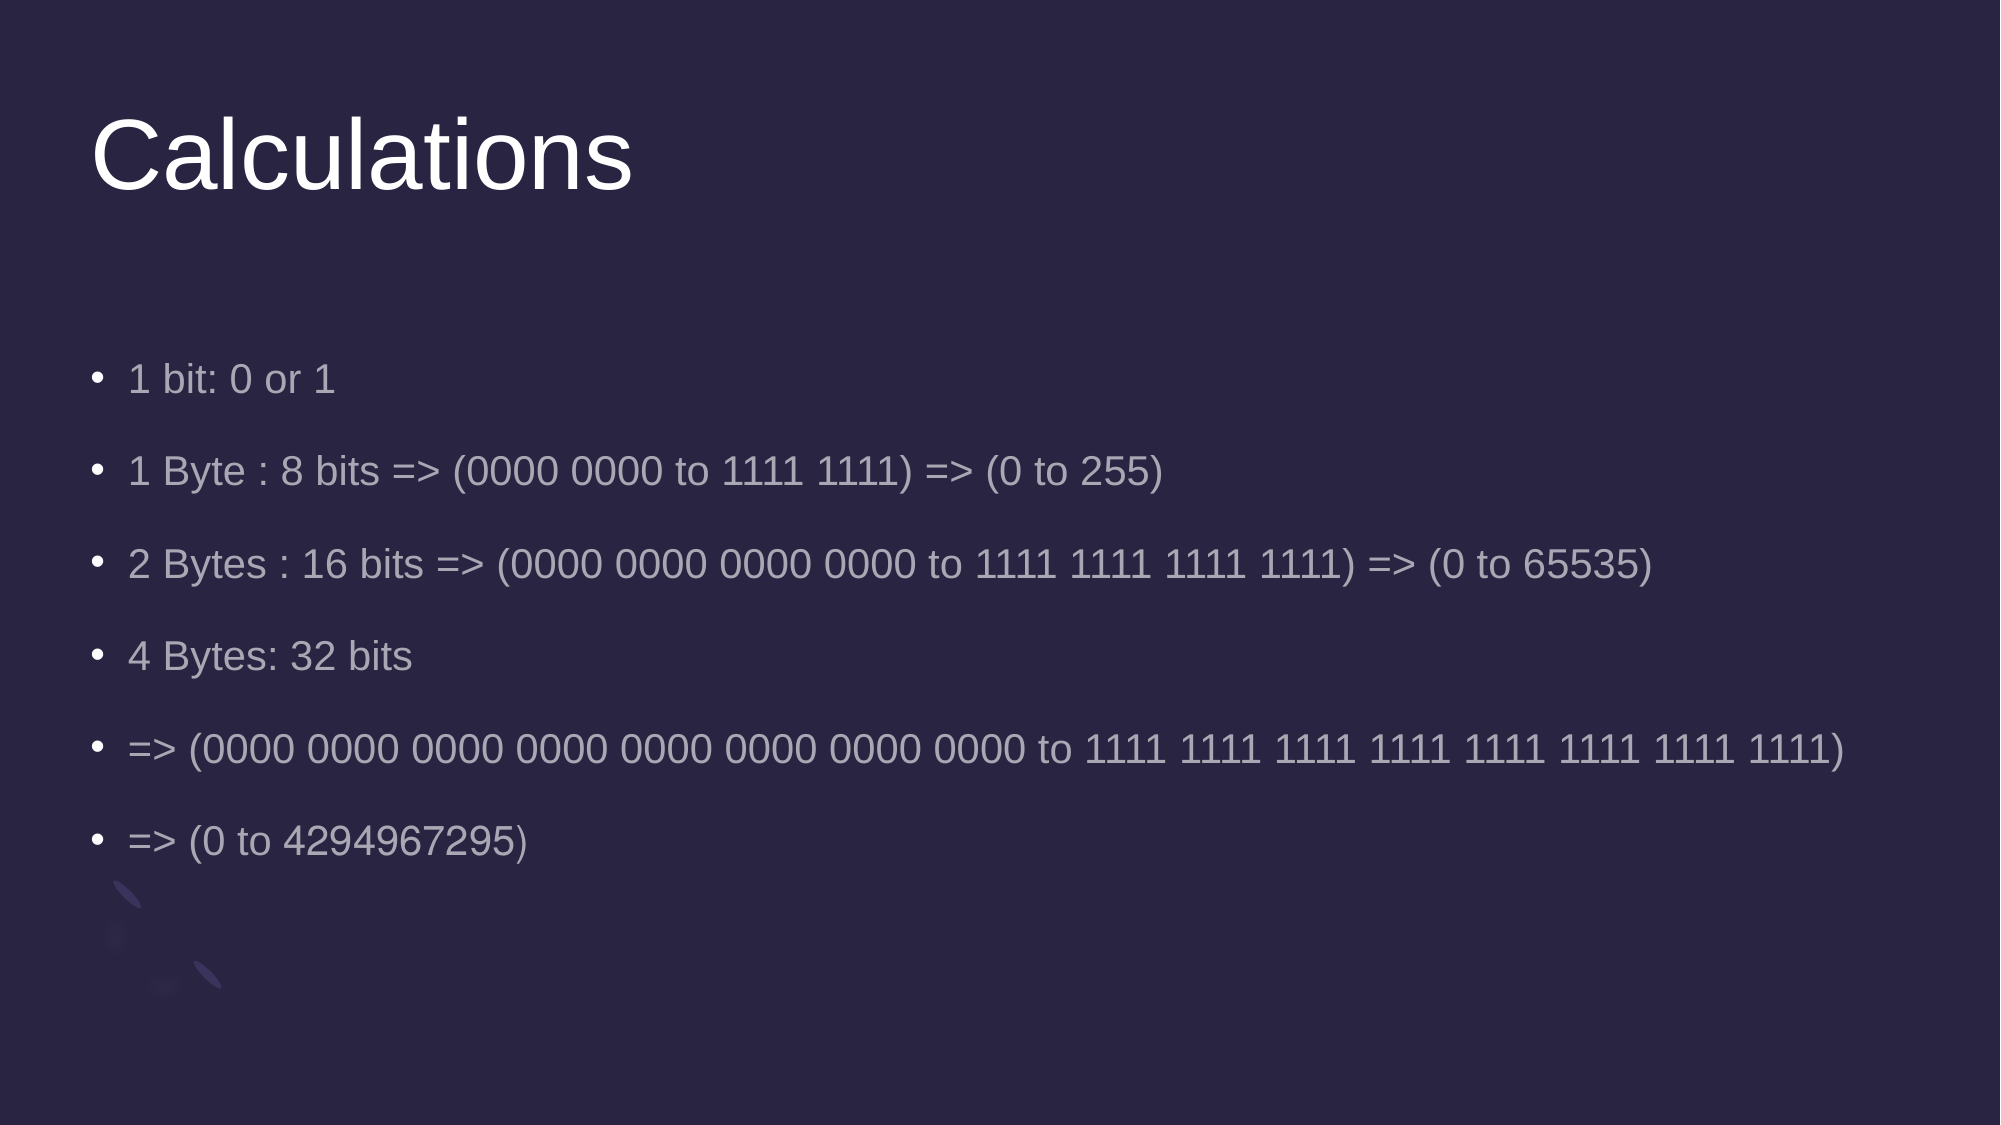

# Calculations
1 bit: 0 or 1
1 Byte : 8 bits => (0000 0000 to 1111 1111) => (0 to 255)
2 Bytes : 16 bits => (0000 0000 0000 0000 to 1111 1111 1111 1111) => (0 to 65535)
4 Bytes: 32 bits
=> (0000 0000 0000 0000 0000 0000 0000 0000 to 1111 1111 1111 1111 1111 1111 1111 1111)
=> (0 to 4294967295)